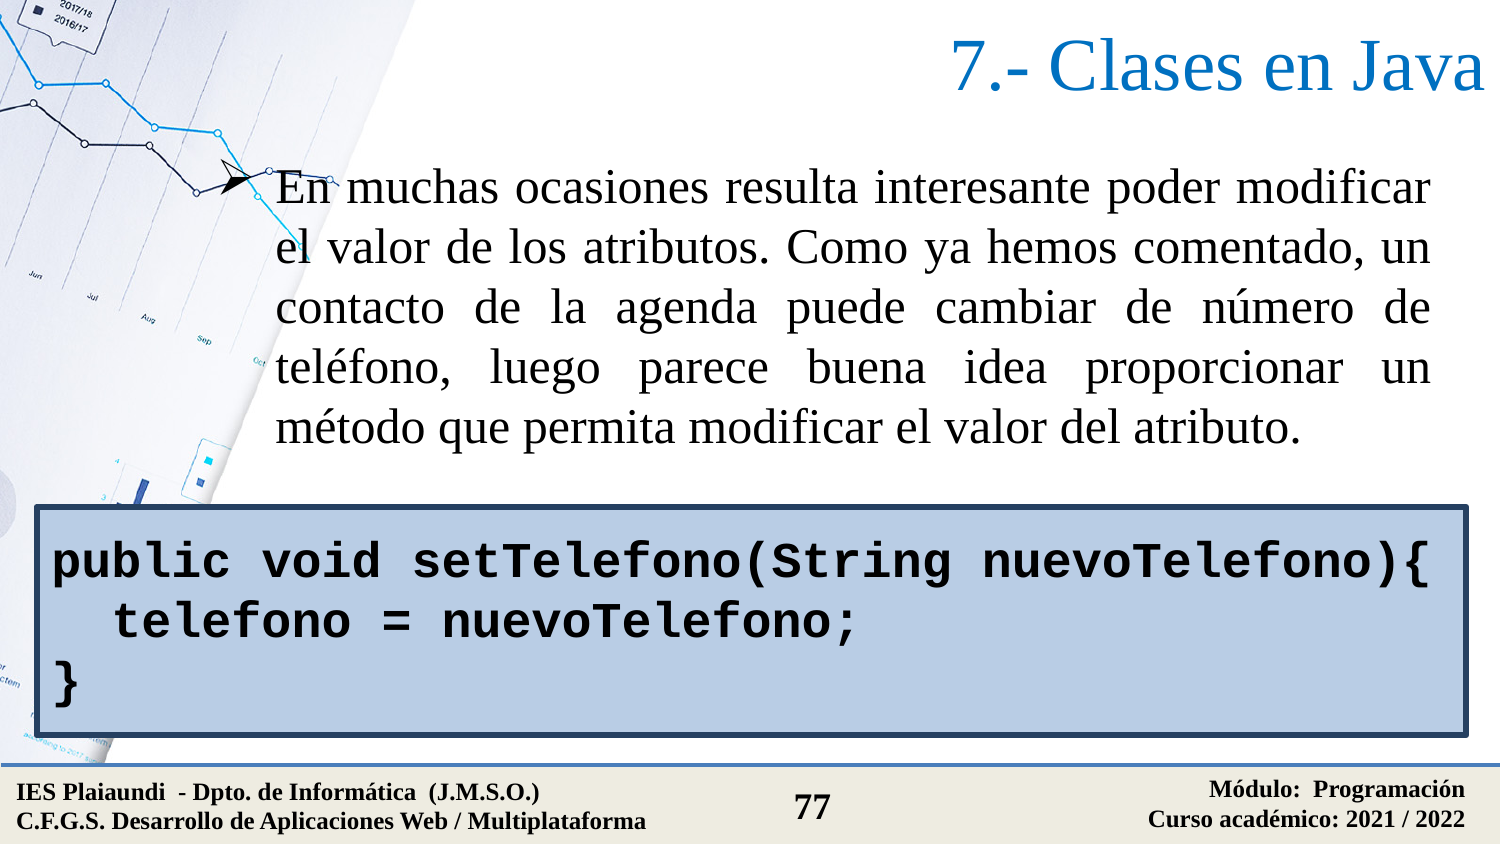

# 7.- Clases en Java
En muchas ocasiones resulta interesante poder modificar el valor de los atributos. Como ya hemos comentado, un contacto de la agenda puede cambiar de número de teléfono, luego parece buena idea proporcionar un método que permita modificar el valor del atributo.

public void setTelefono(String nuevoTelefono){
  telefono = nuevoTelefono;
}

Módulo:  Programación
Curso académico: 2021 / 2022
IES Plaiaundi  - Dpto. de Informática  (J.M.S.O.)
C.F.G.S. Desarrollo de Aplicaciones Web / Multiplataforma
77